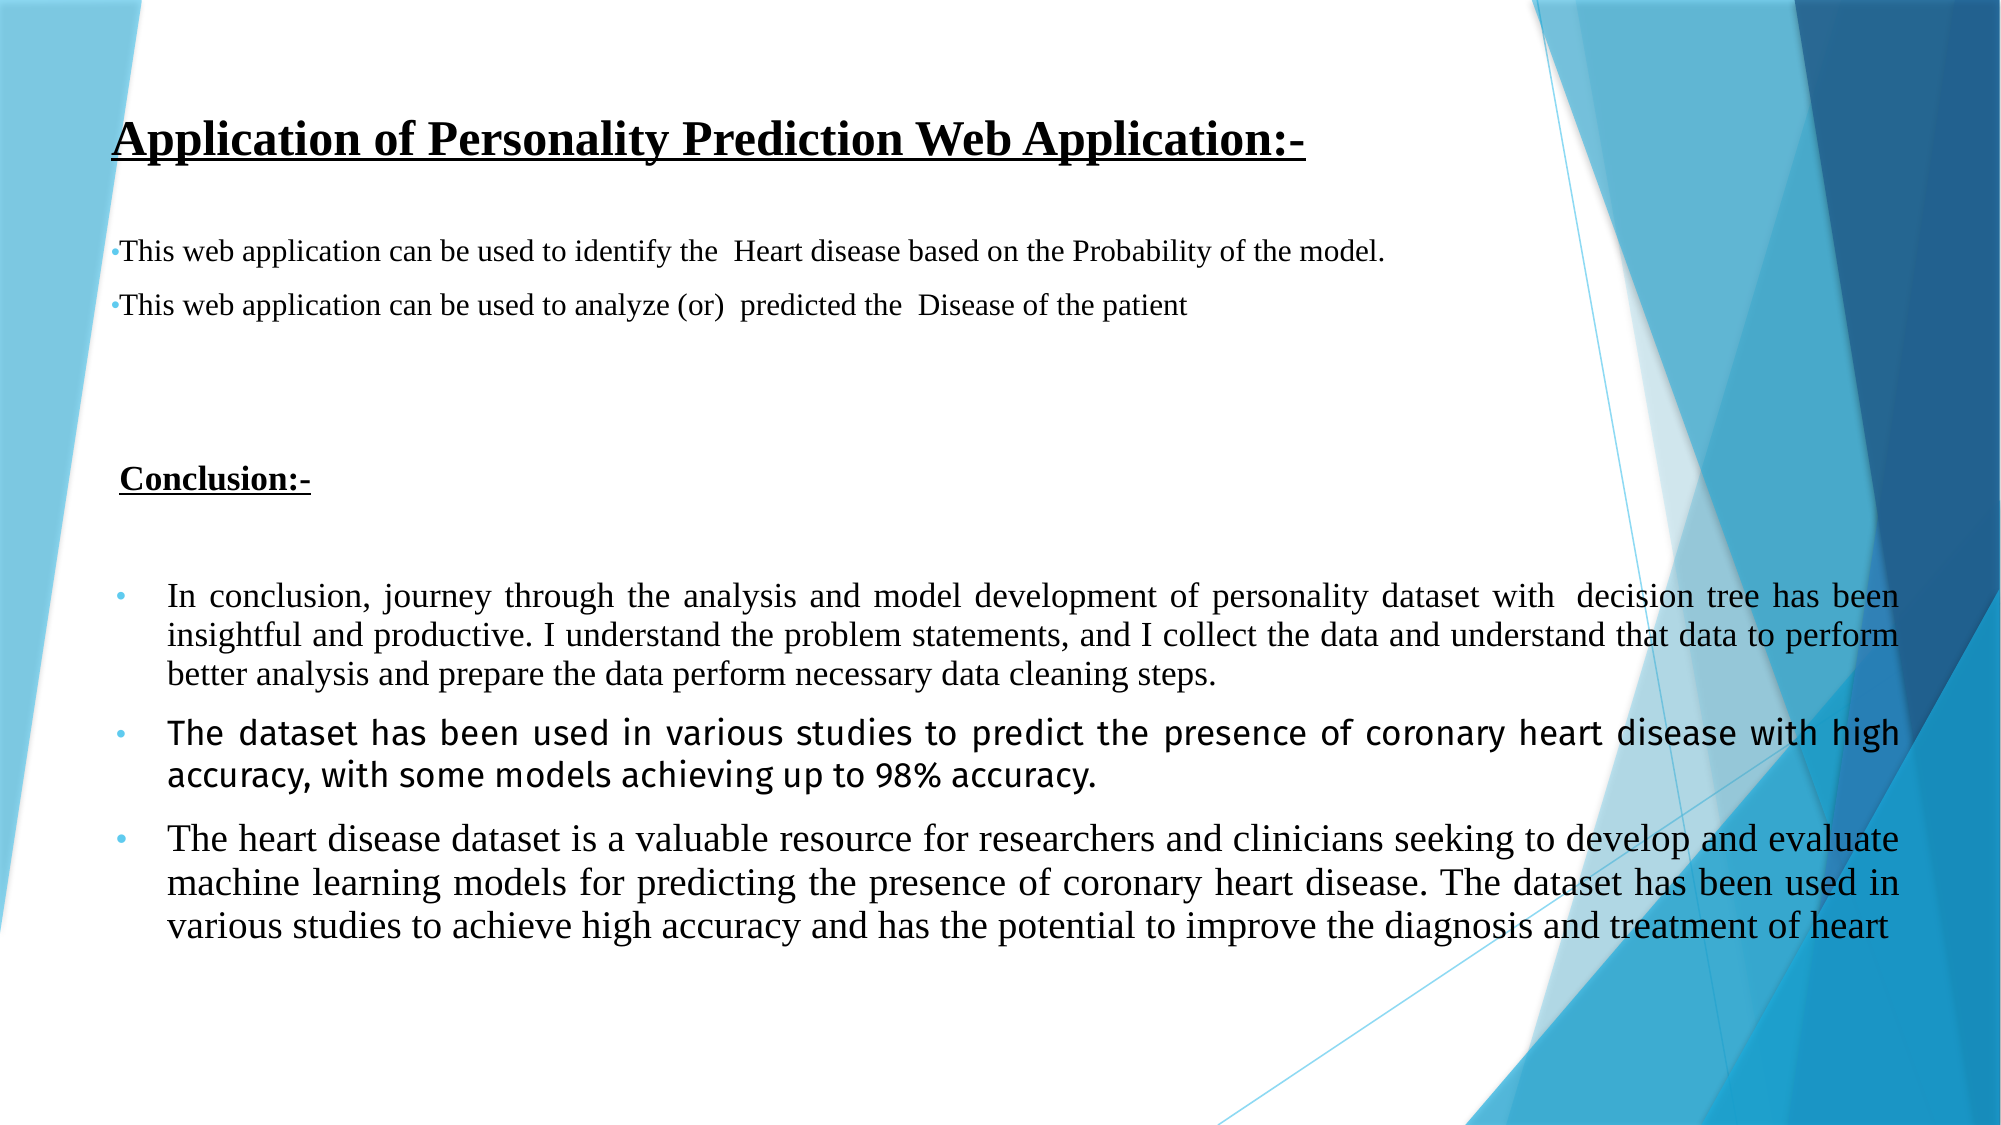

# Application of Personality Prediction Web Application:-

This web application can be used to identify the  Heart disease based on the Probability of the model.
This web application can be used to analyze (or)  predicted the  Disease of the patient

Conclusion:-

In conclusion, journey through the analysis and model development of personality dataset with  decision tree has been insightful and productive. I understand the problem statements, and I collect the data and understand that data to perform better analysis and prepare the data perform necessary data cleaning steps.
The dataset has been used in various studies to predict the presence of coronary heart disease with high accuracy, with some models achieving up to 98% accuracy.
The heart disease dataset is a valuable resource for researchers and clinicians seeking to develop and evaluate machine learning models for predicting the presence of coronary heart disease. The dataset has been used in various studies to achieve high accuracy and has the potential to improve the diagnosis and treatment of heart